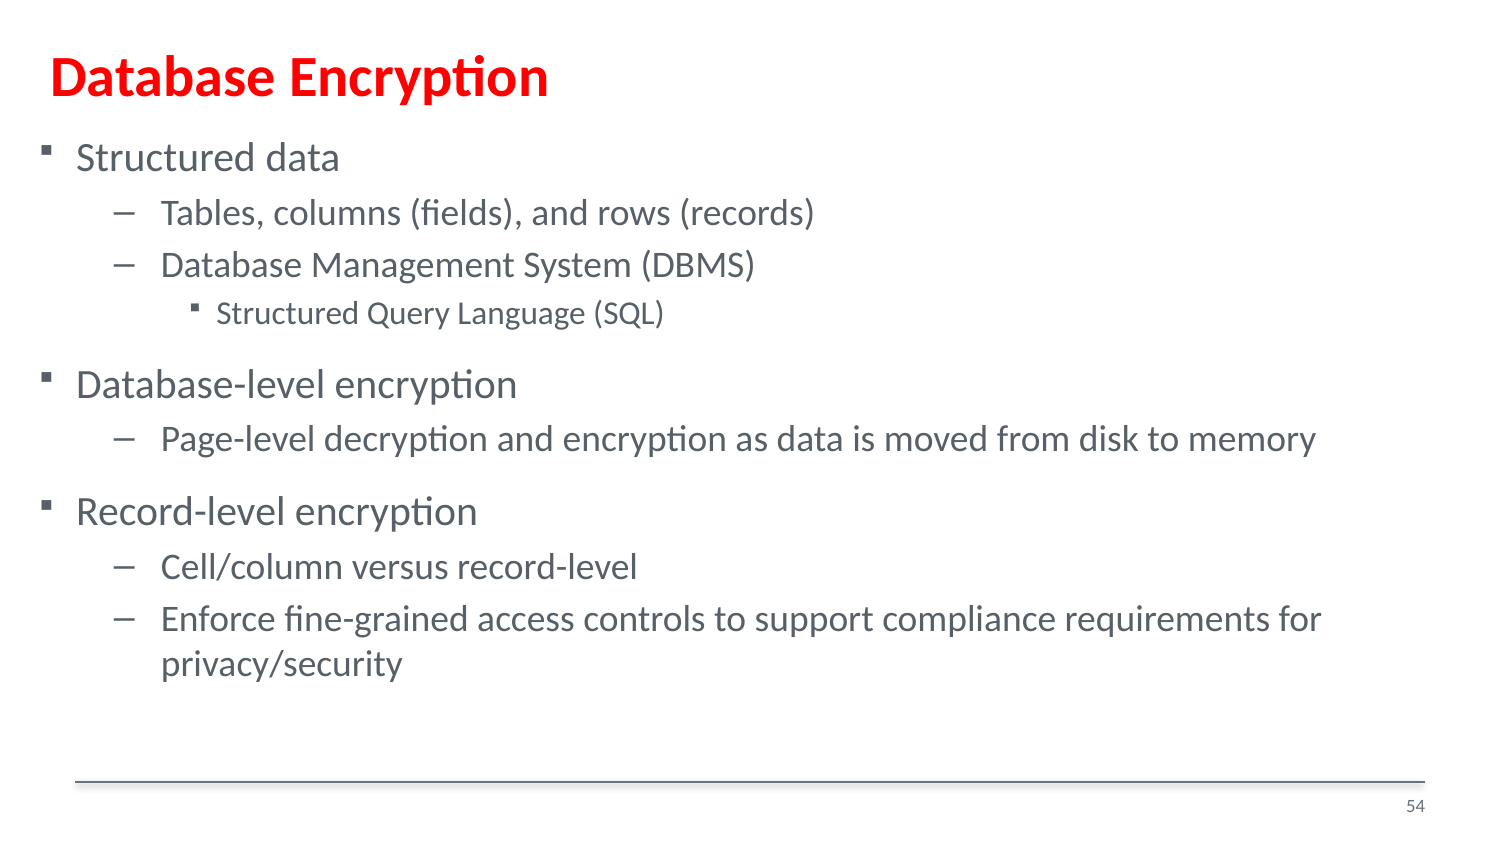

# Database Encryption
Structured data
Tables, columns (fields), and rows (records)
Database Management System (DBMS)
Structured Query Language (SQL)
Database-level encryption
Page-level decryption and encryption as data is moved from disk to memory
Record-level encryption
Cell/column versus record-level
Enforce fine-grained access controls to support compliance requirements for privacy/security
54